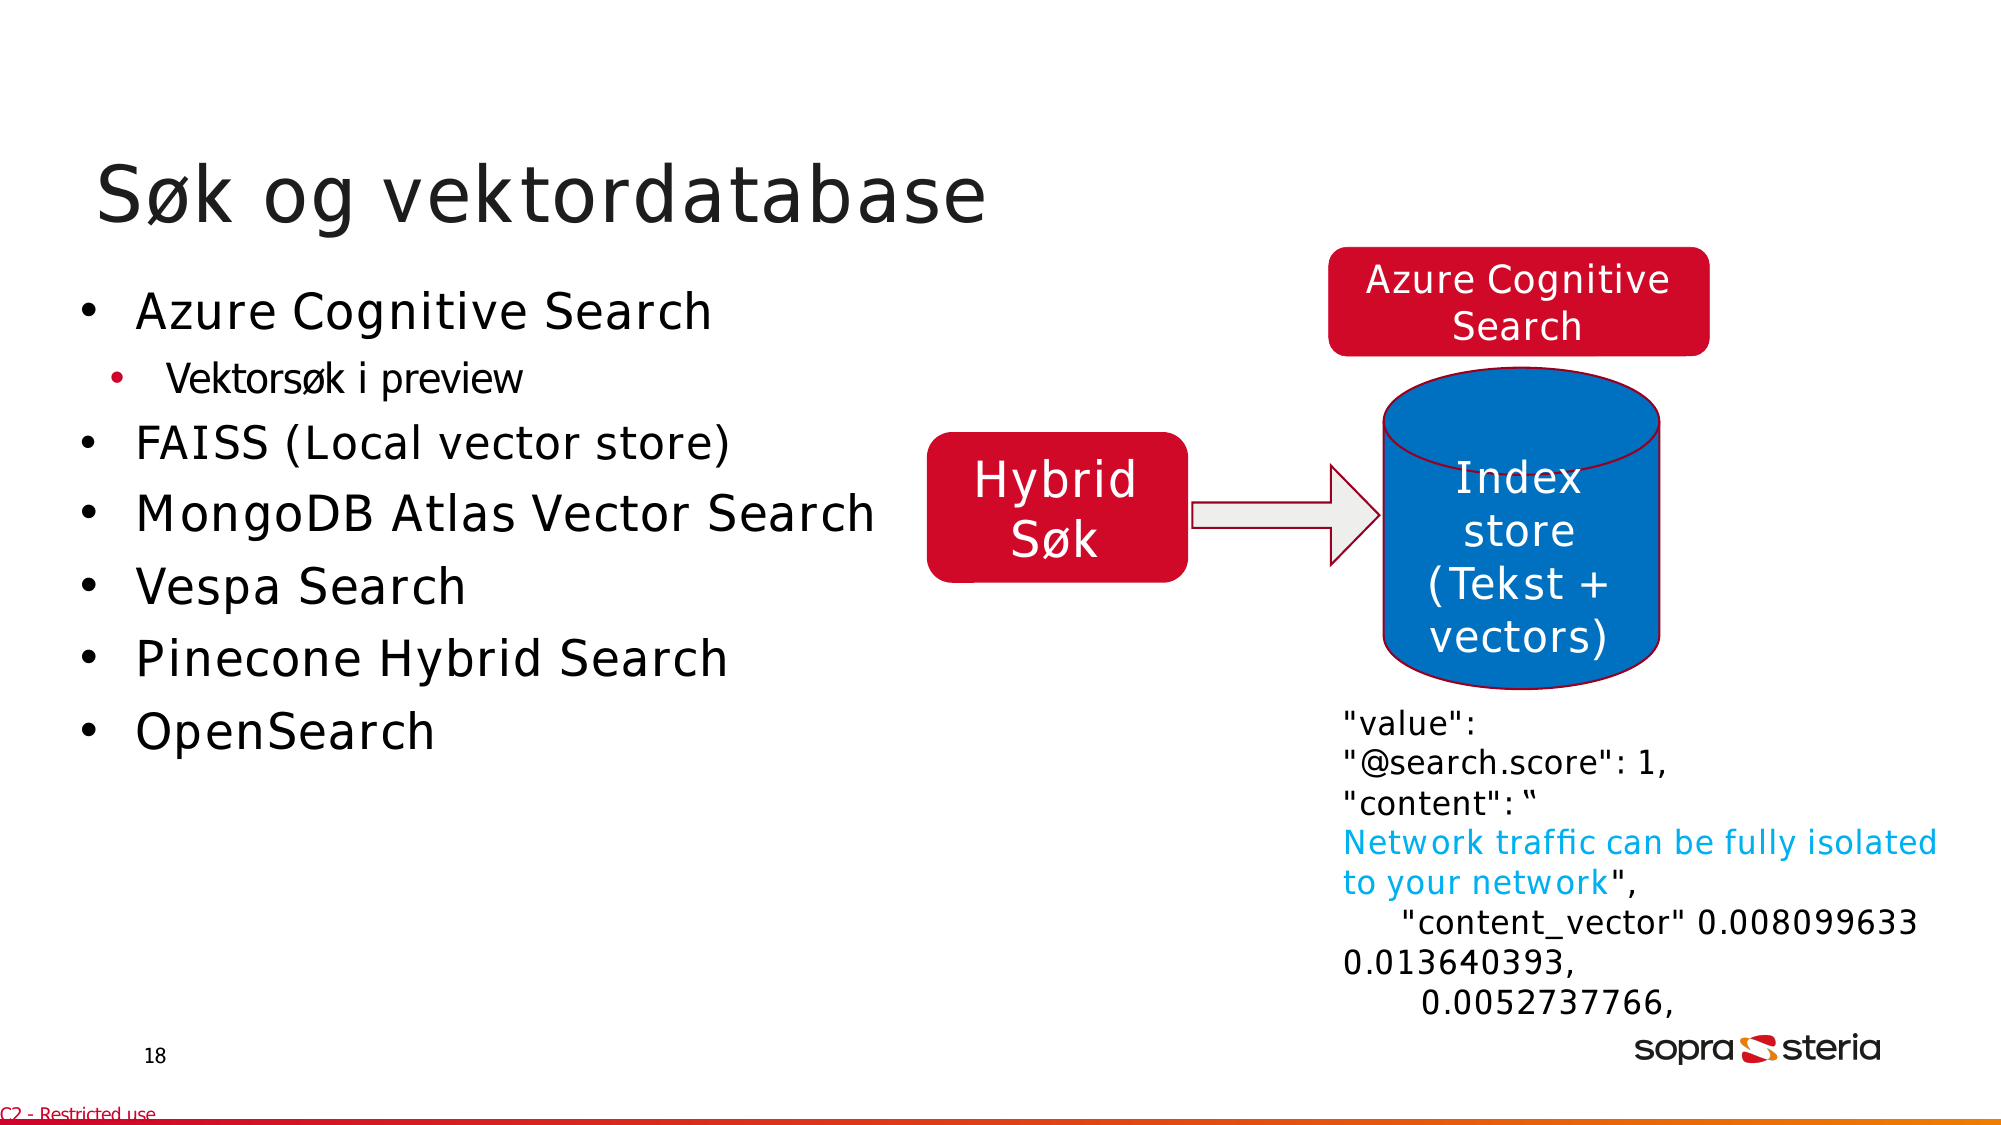

# Søk og vektordatabase
Azure Cognitive Search
Azure Cognitive Search
Vektorsøk i preview
FAISS (Local vector store)
MongoDB Atlas Vector Search
Vespa Search
Pinecone Hybrid Search
OpenSearch
Index store
(Tekst + vectors)

Hybrid Søk
"value":
"@search.score": 1,
"content": “
Network traffic can be fully isolated to your network",
      "content_vector" 0.008099633  0.013640393,
        0.0052737766,